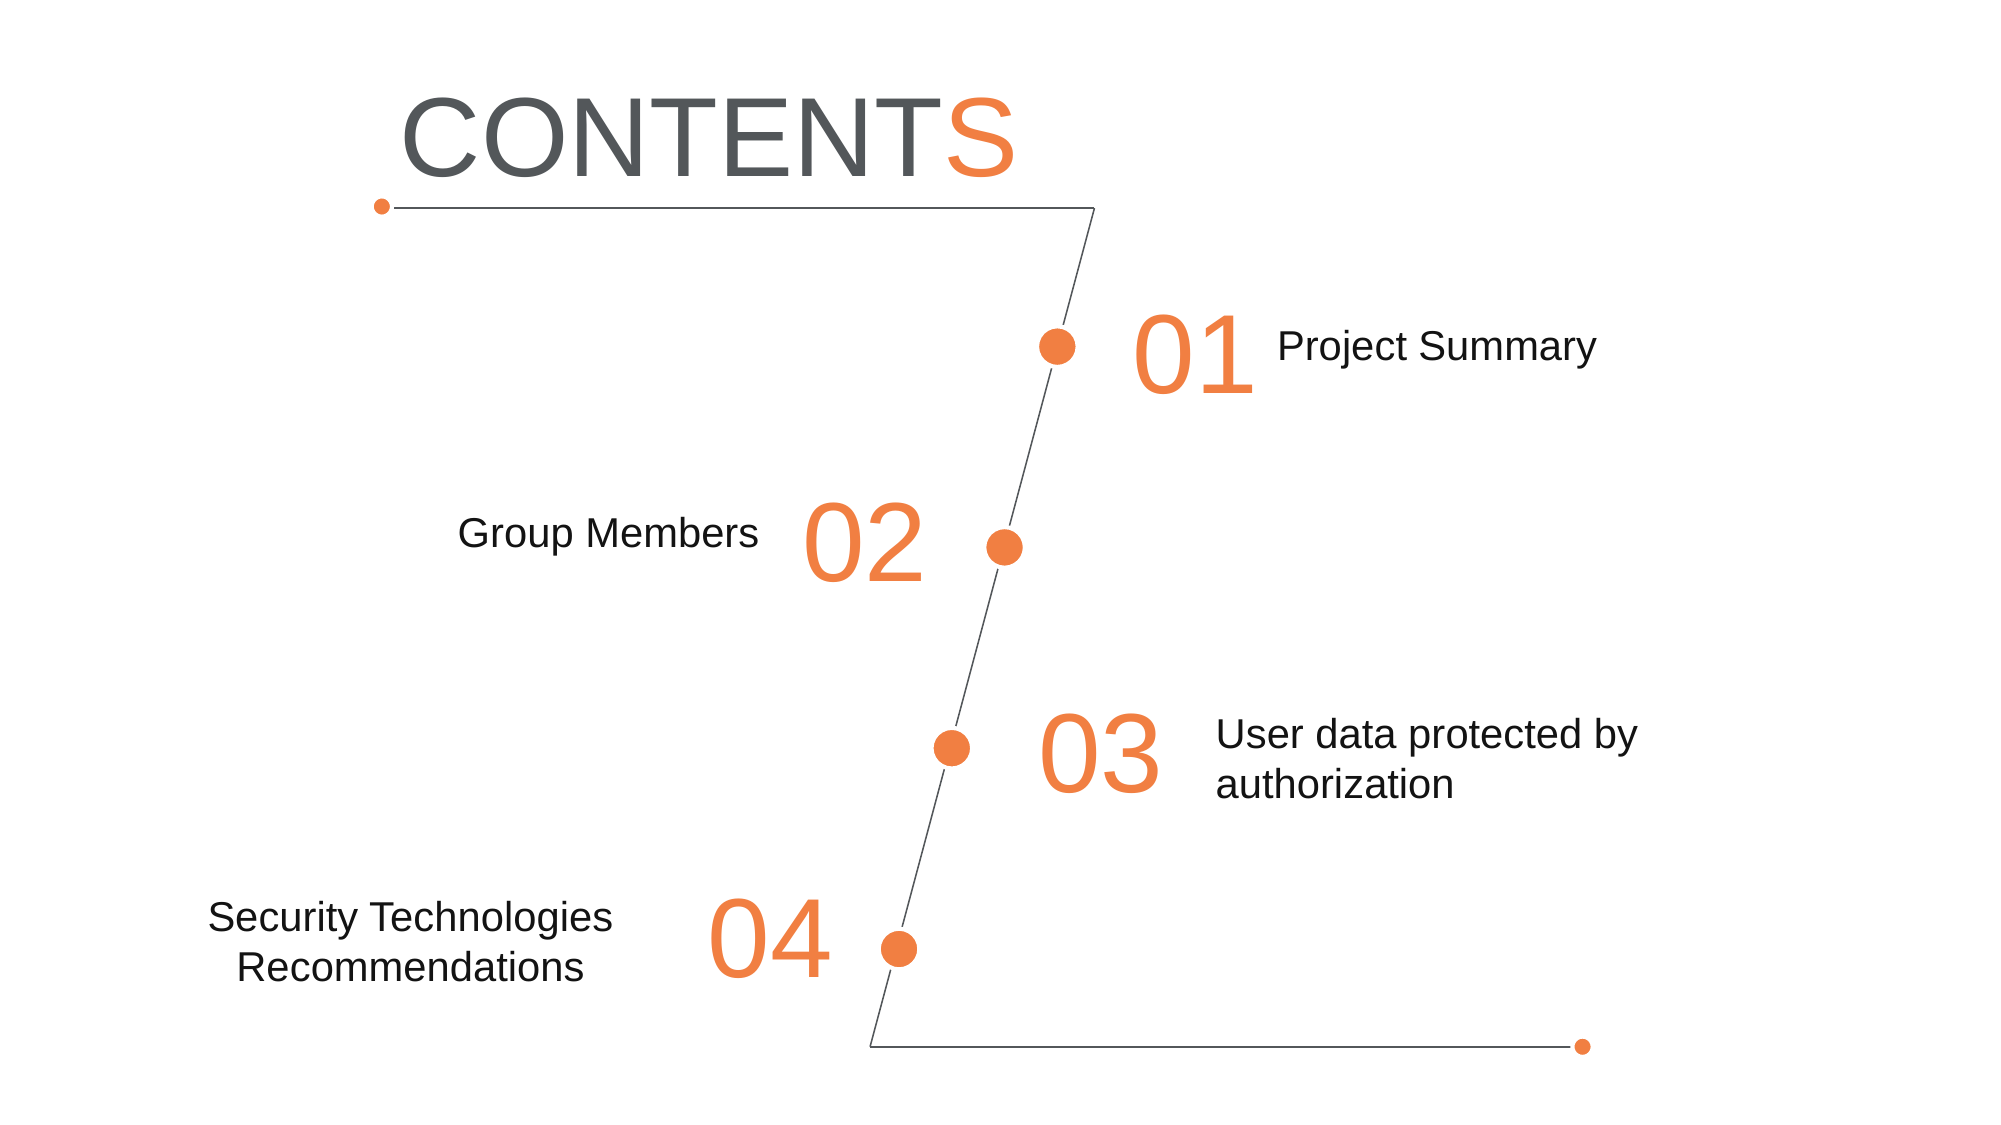

CONTENTS

01
Project Summary

02
Group Members

03
User data protected by authorization

04
Security Technologies Recommendations